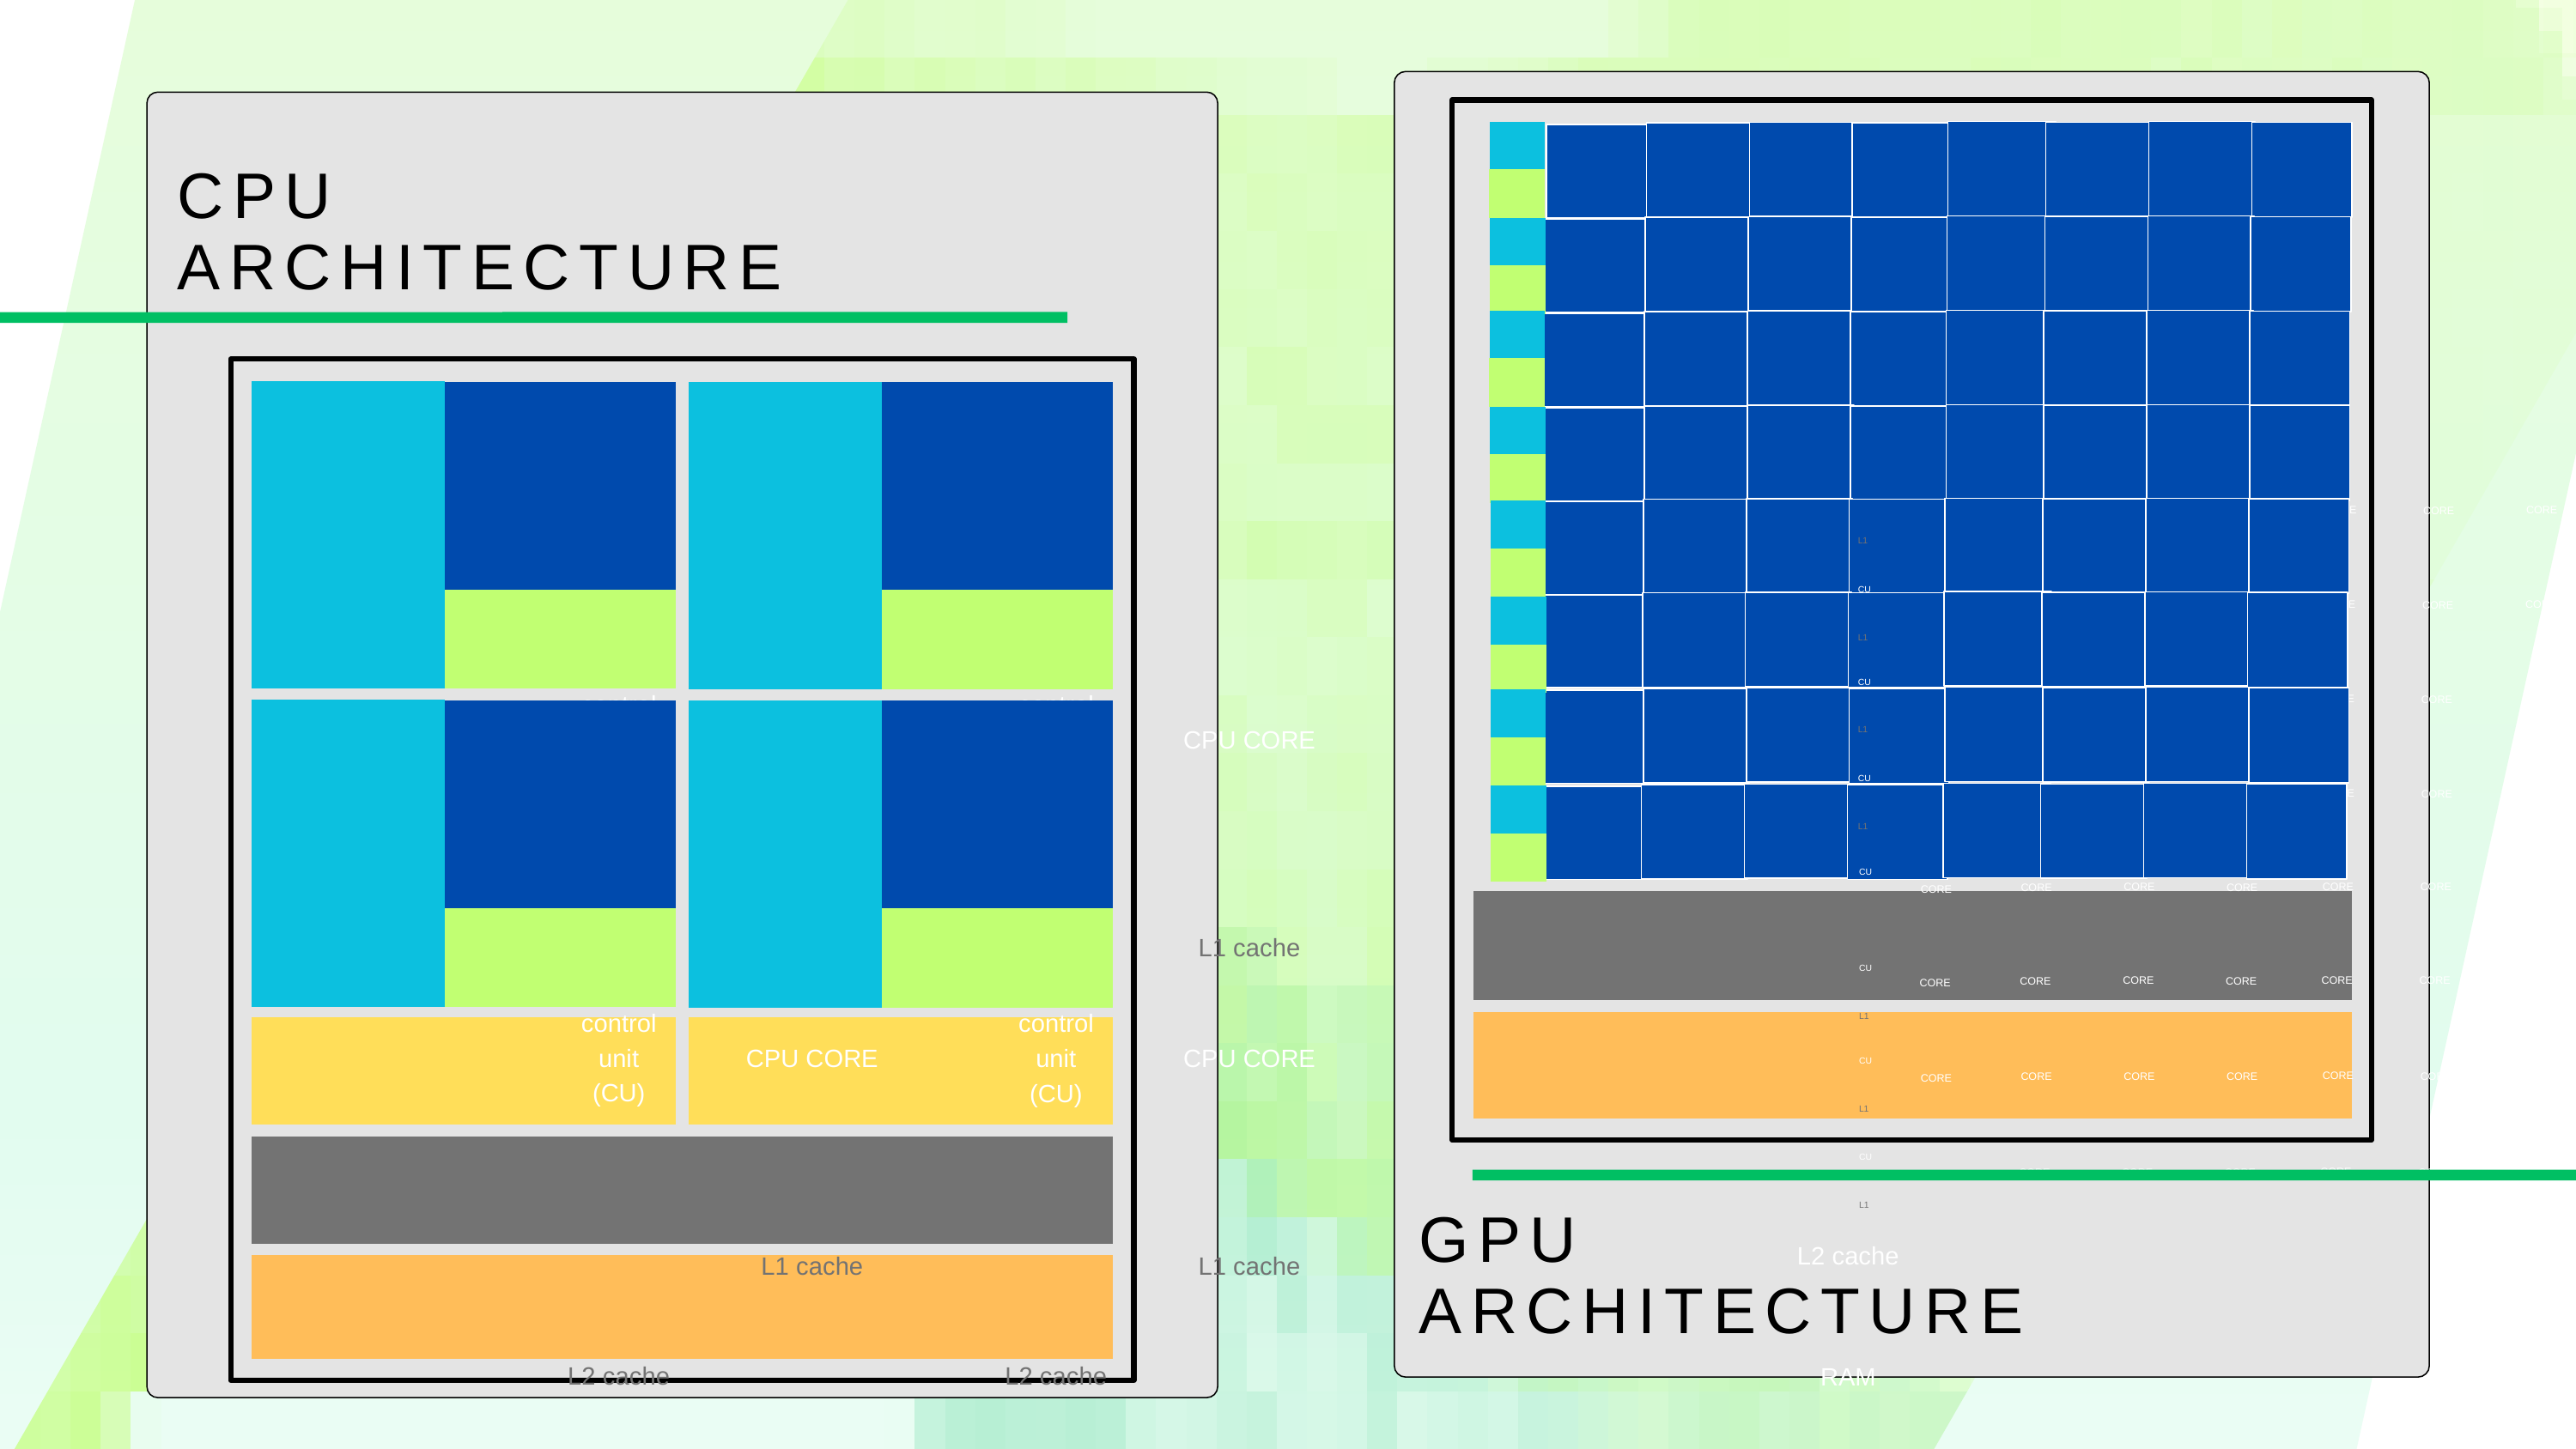

CORE

CU

 CORE

 CORE

 CORE

 CORE

 CORE

 CORE

 CORE

L1

 CORE

 CORE

 CORE

 CORE

 CORE

 CORE

 CORE

CU

 CORE

L1

 CORE

CU

 CORE

 CORE

 CORE

 CORE

 CORE

 CORE

 CORE

L1

 CORE

 CORE

 CORE

 CORE

 CORE

 CORE

 CORE

CU

 CORE

L1

 CORE

 CORE

 CORE

 CORE

 CORE

 CORE

 CORE

CU

 CORE

L1

 CORE

 CORE

 CORE

 CORE

 CORE

 CORE

 CORE

 CORE

CU

L1

 CORE

 CORE

 CORE

 CORE

 CORE

 CORE

 CORE

CU

 CORE

L1

 CORE

 CORE

 CORE

 CORE

 CORE

 CORE

 CORE

CU

 CORE

L1

L2 cache

RAM
CPU
ARCHITECTURE

control
unit
(CU)

CPU CORE

control
unit
(CU)

CPU CORE

L1 cache

L1 cache

control
unit
(CU)

CPU CORE

control
unit
(CU)

CPU CORE

L1 cache

L1 cache

L2 cache

L2 cache

L3 cache

RAM

GPU
ARCHITECTURE